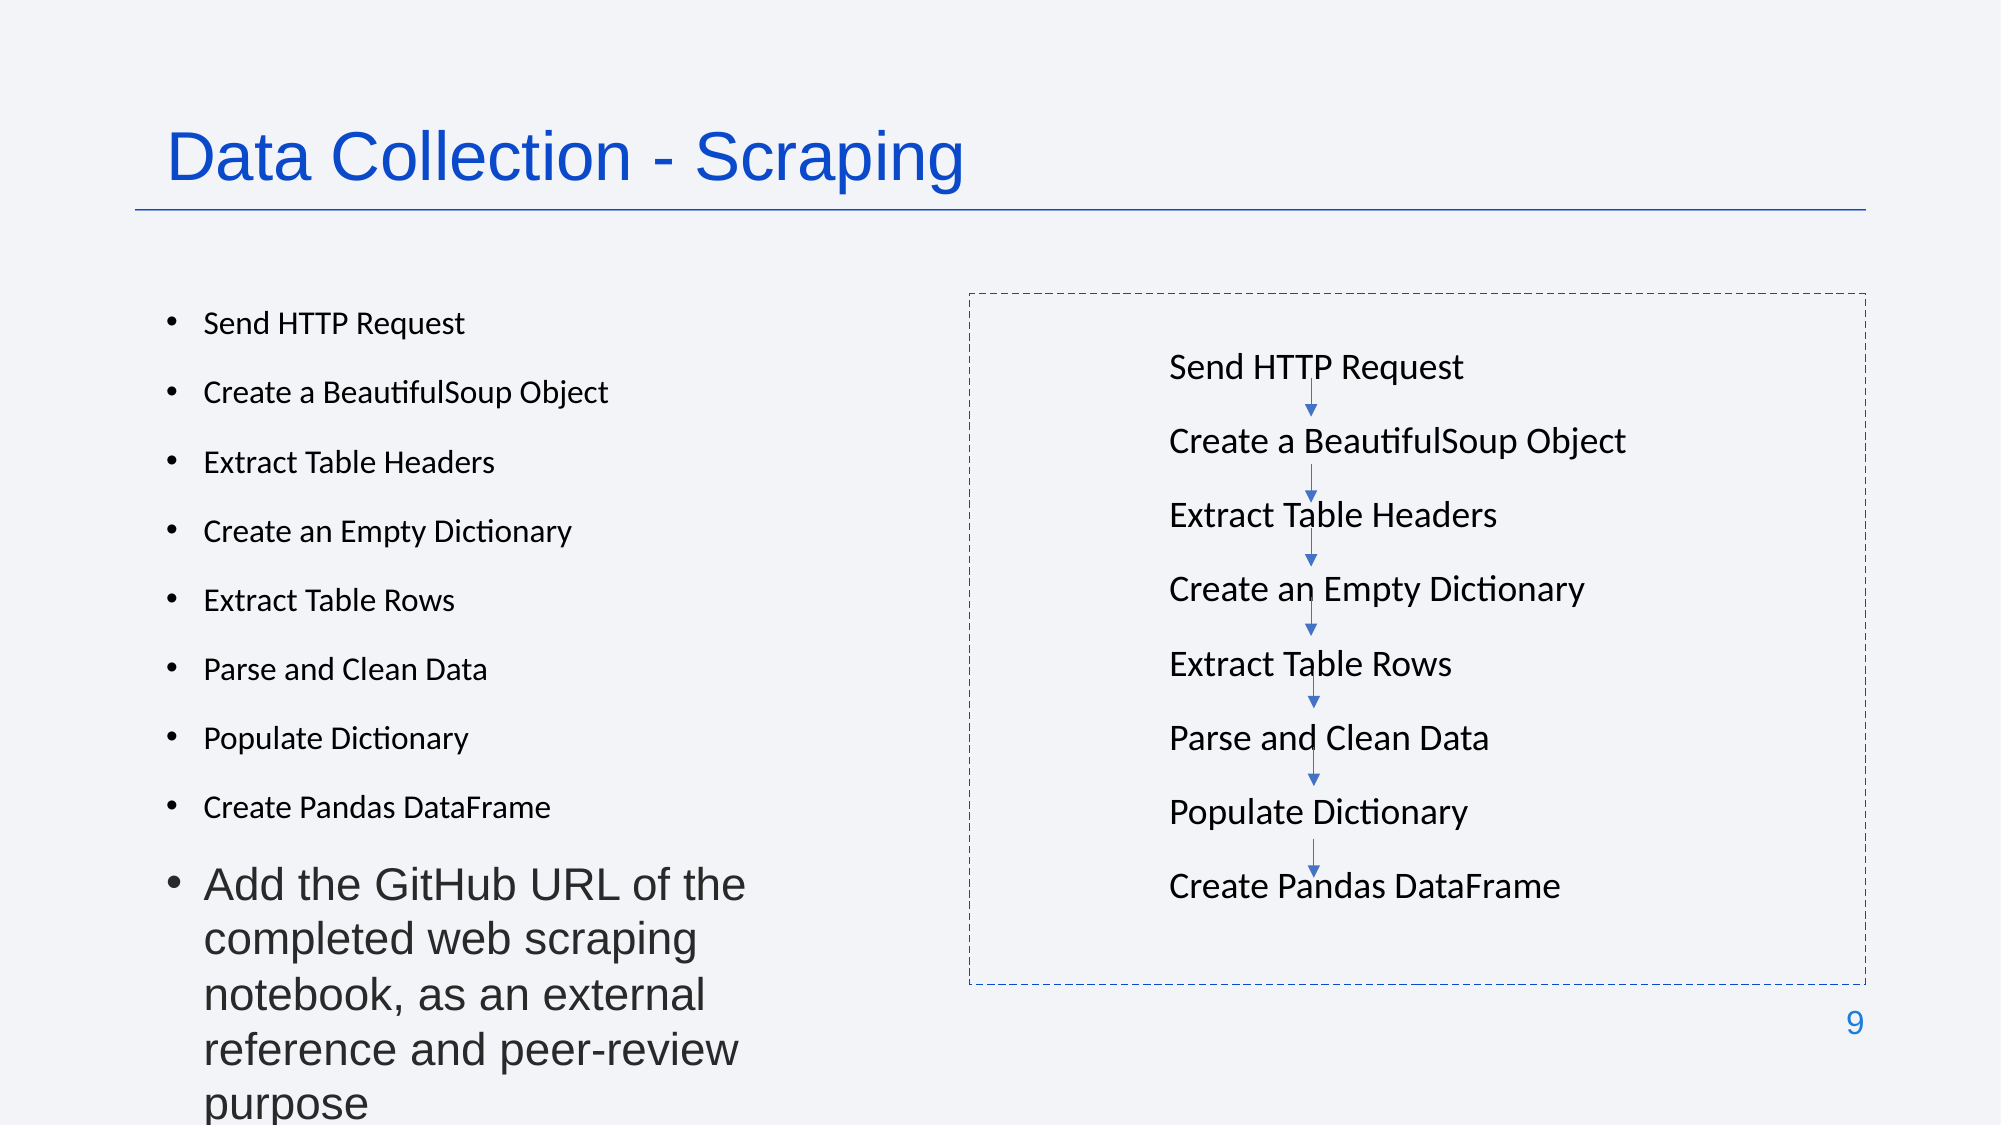

Data Collection - Scraping
Send HTTP Request
Create a BeautifulSoup Object
Extract Table Headers
Create an Empty Dictionary
Extract Table Rows
Parse and Clean Data
Populate Dictionary
Create Pandas DataFrame
Add the GitHub URL of the completed web scraping notebook, as an external reference and peer-review purpose

Send HTTP Request
Create a BeautifulSoup Object
Extract Table Headers
Create an Empty Dictionary
Extract Table Rows
Parse and Clean Data
Populate Dictionary
Create Pandas DataFrame
9